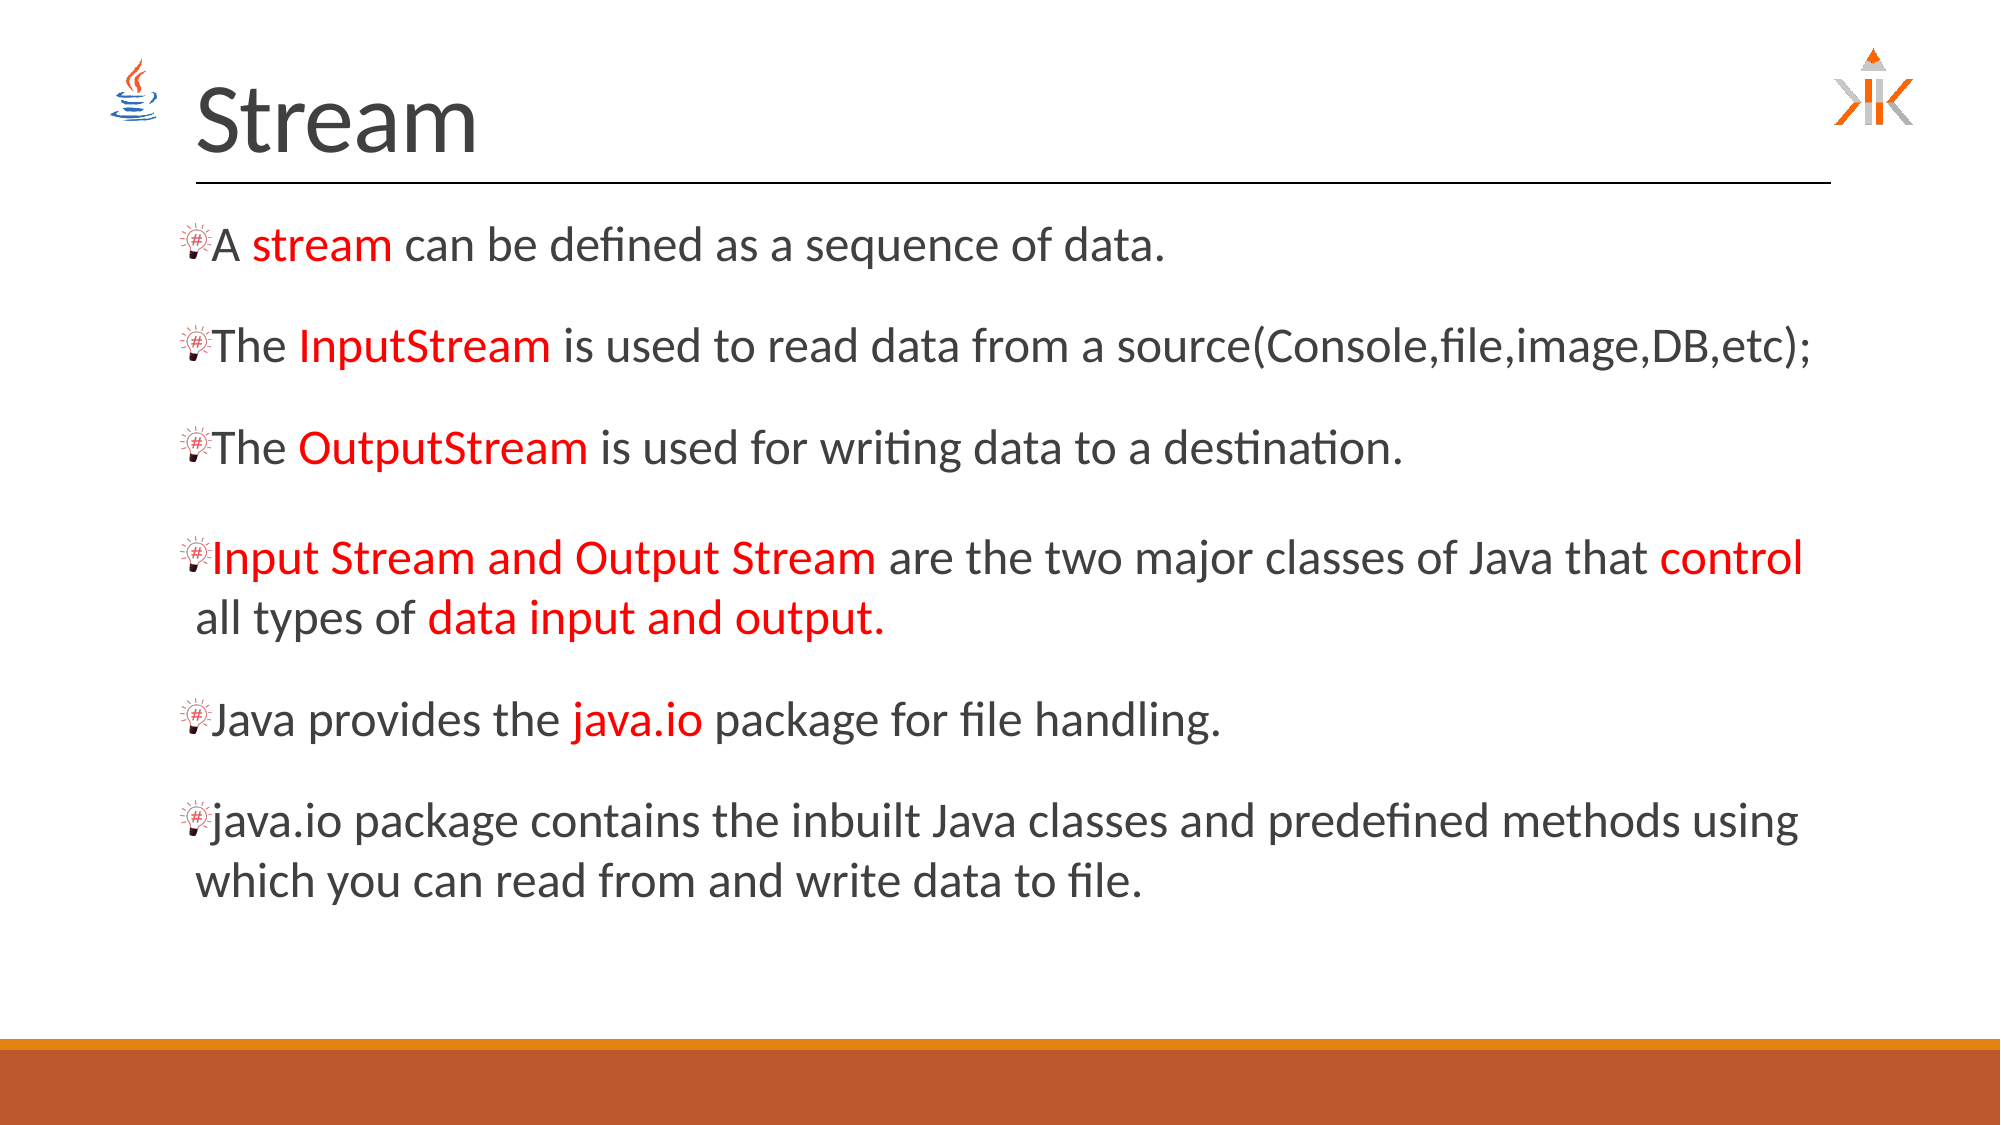

# Stream
A stream can be defined as a sequence of data.
The InputStream is used to read data from a source(Console,file,image,DB,etc);
The OutputStream is used for writing data to a destination.
Input Stream and Output Stream are the two major classes of Java that control   all types of data input and output.
Java provides the java.io package for file handling.
java.io package contains the inbuilt Java classes and predefined methods using which you can read from and write data to file.